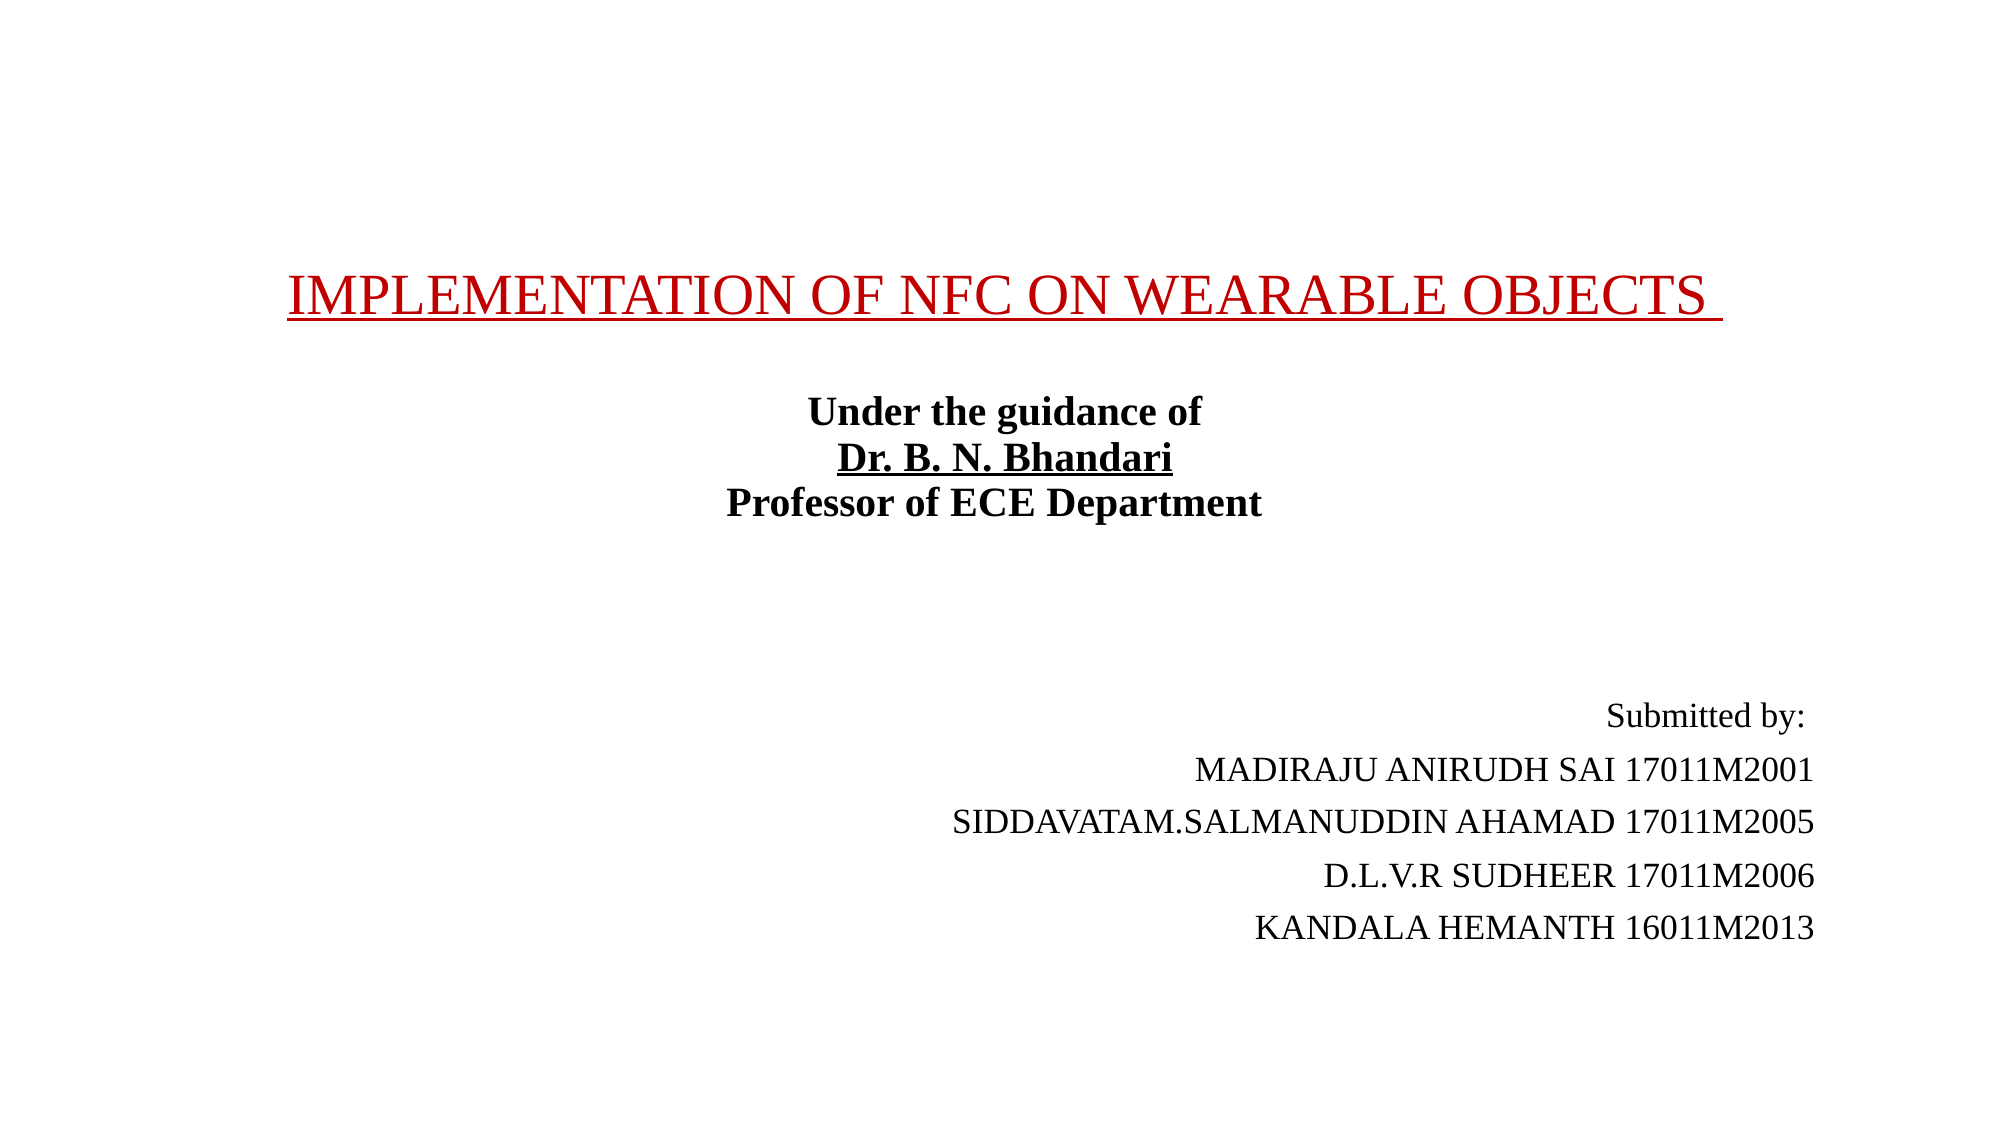

# IMPLEMENTATION OF NFC ON WEARABLE OBJECTS Under the guidance of Dr. B. N. Bhandari Professor of ECE Department

Submitted by:
MADIRAJU ANIRUDH SAI 17011M2001
 SIDDAVATAM.SALMANUDDIN AHAMAD 17011M2005
 D.L.V.R SUDHEER 17011M2006
 KANDALA HEMANTH 16011M2013